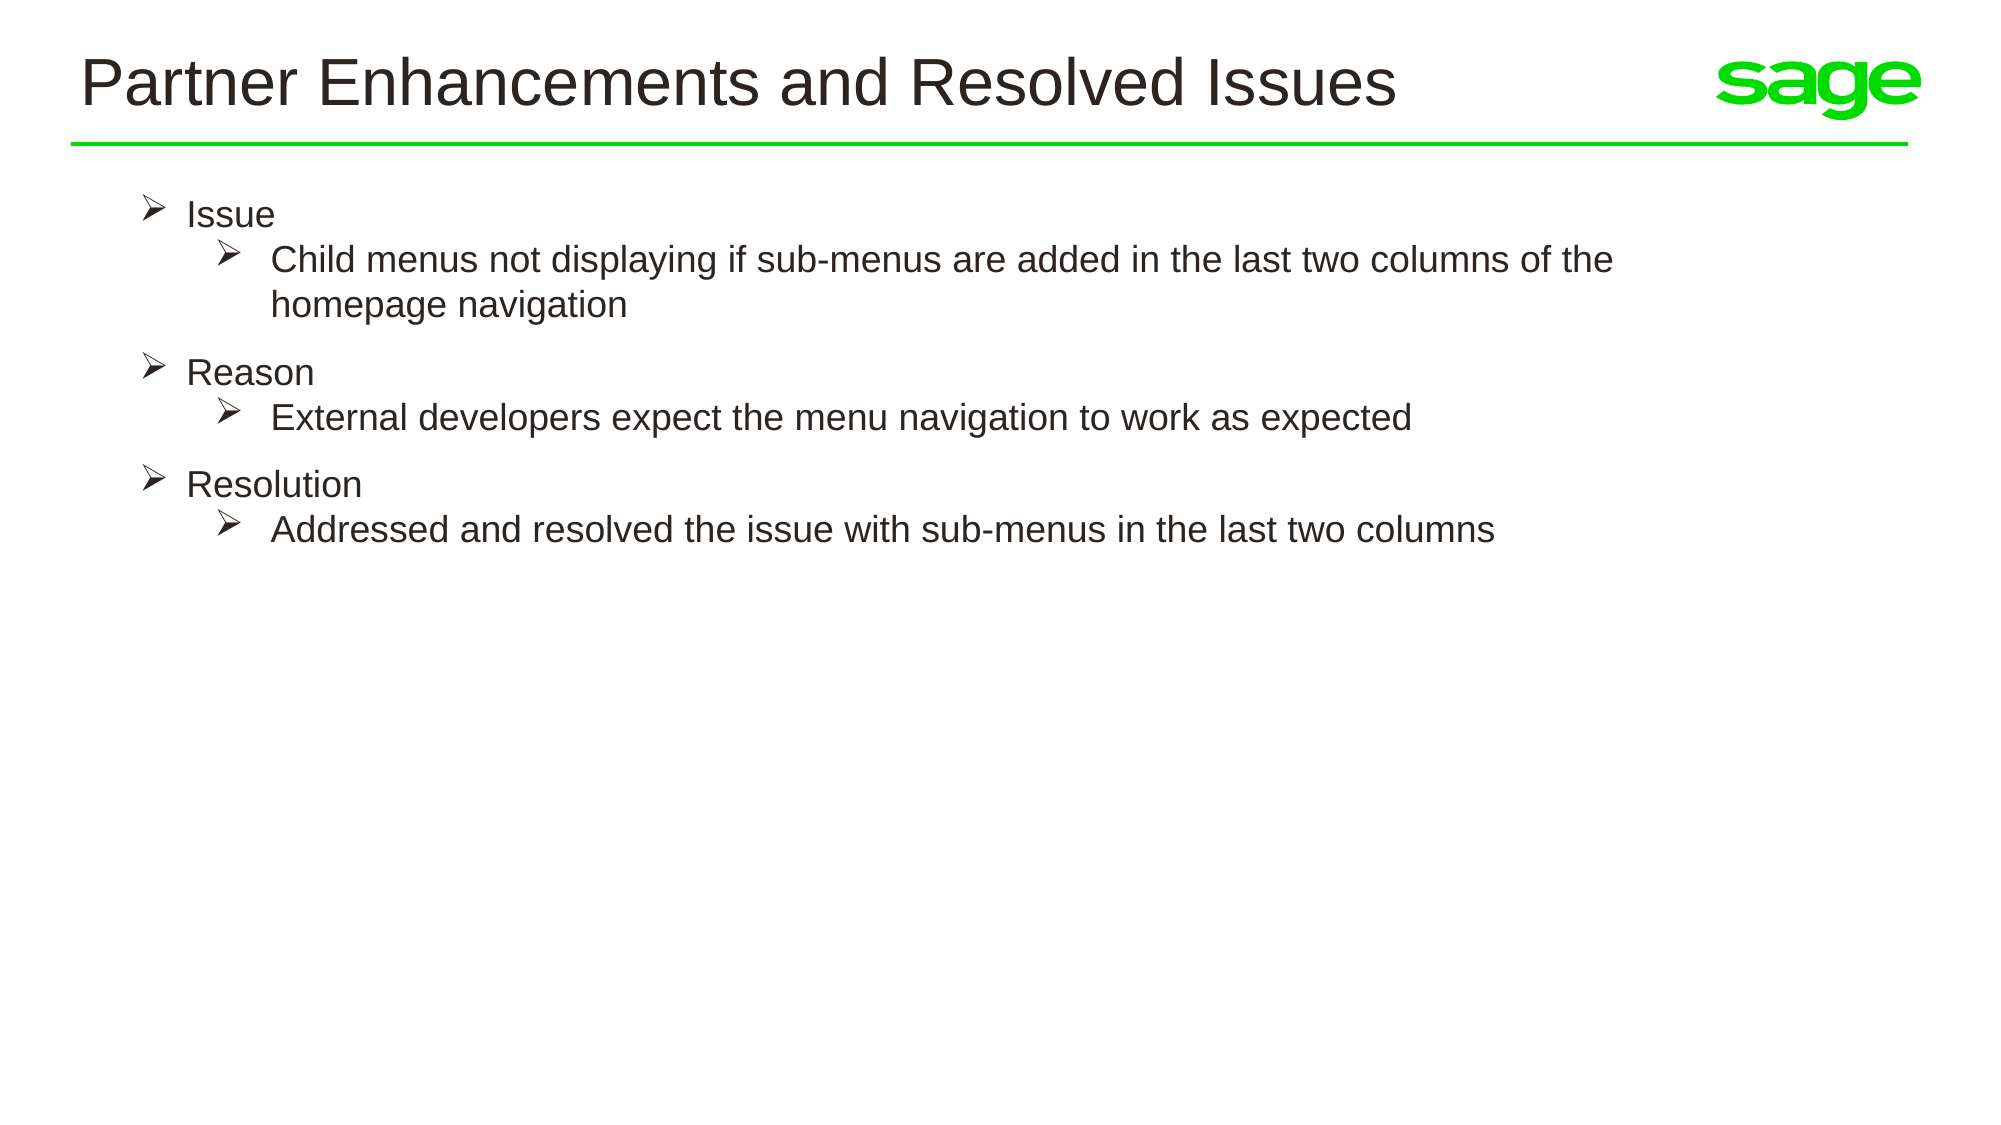

Partner Enhancements and Resolved Issues
Issue
Child menus not displaying if sub-menus are added in the last two columns of the homepage navigation
Reason
External developers expect the menu navigation to work as expected
Resolution
Addressed and resolved the issue with sub-menus in the last two columns